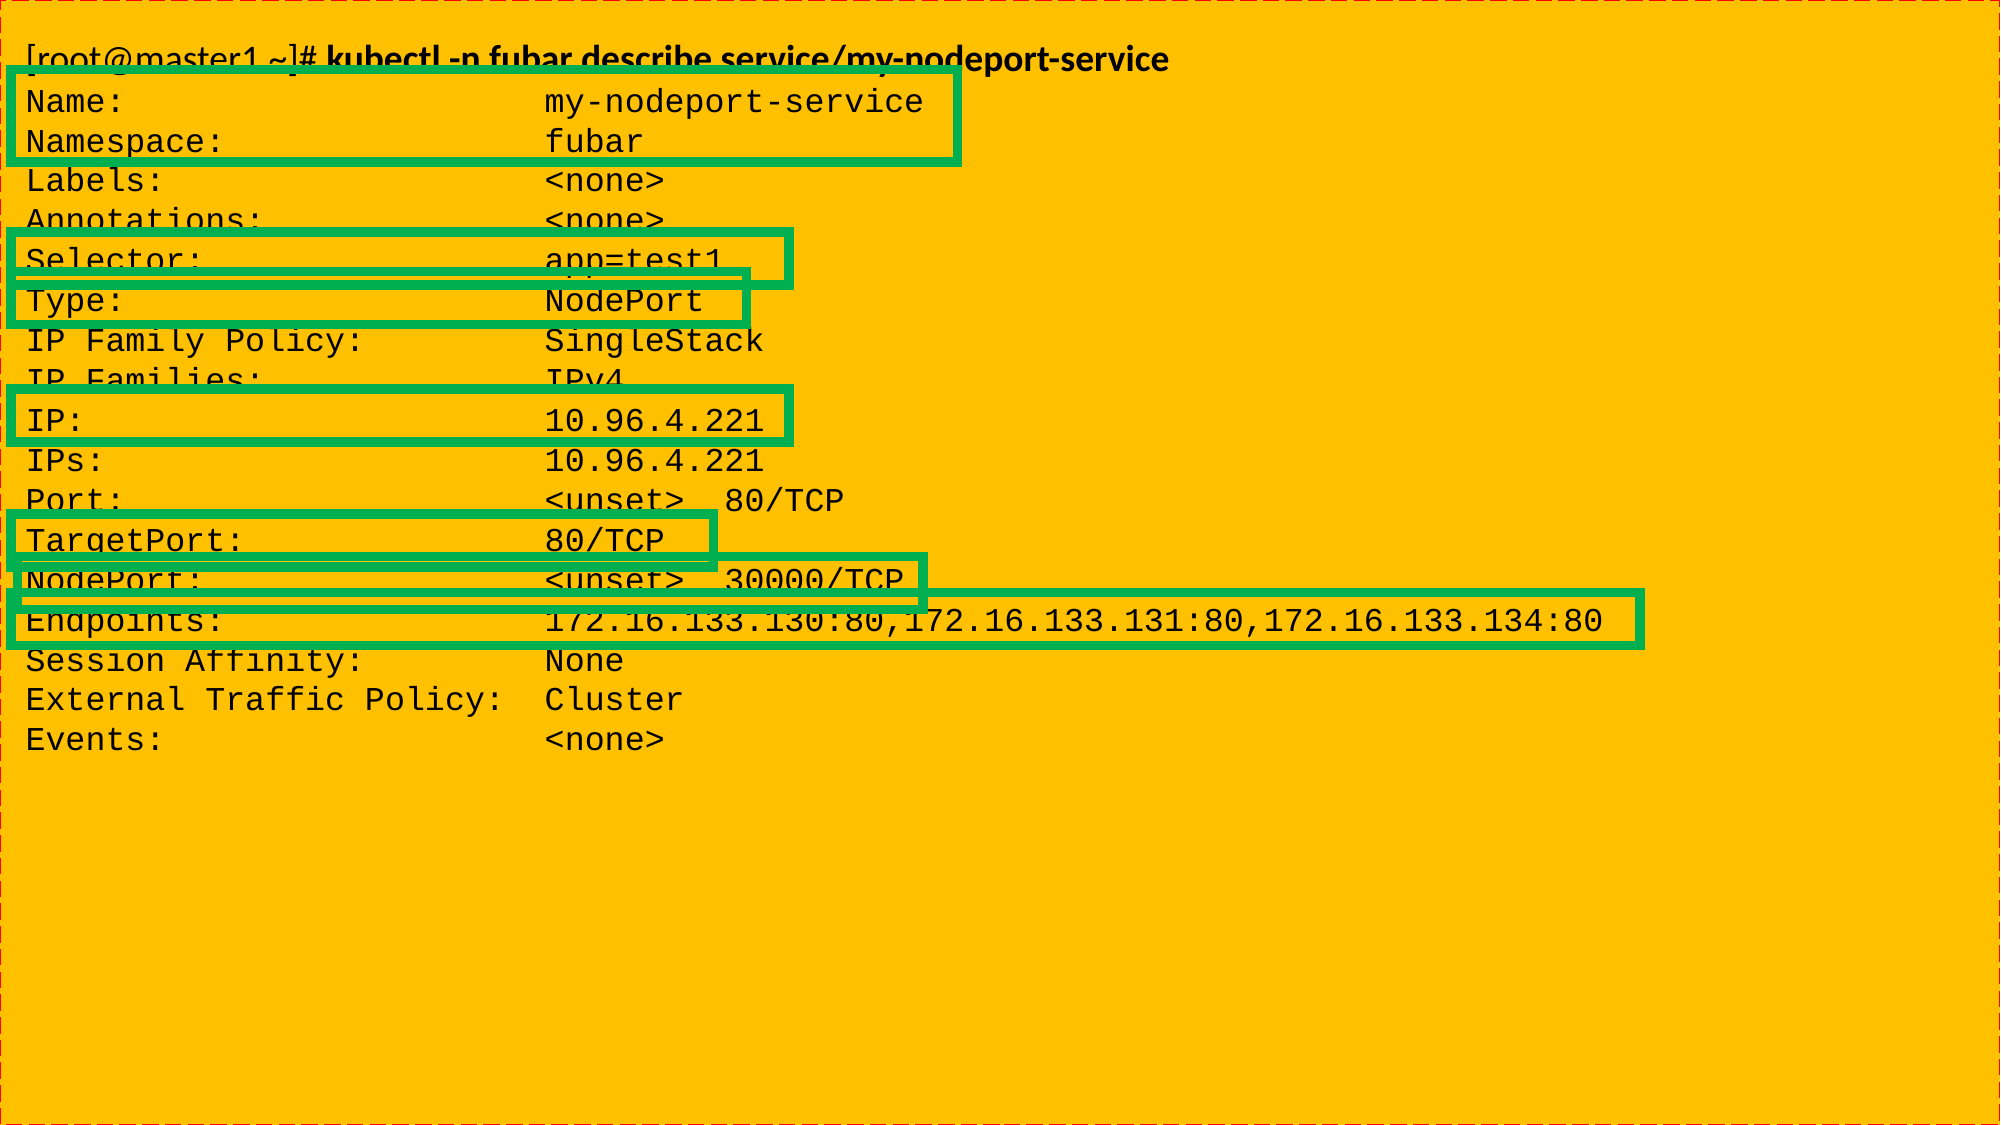

[root@master1 ~]# kubectl -n fubar describe service/my-nodeport-service
Name:                     my-nodeport-service
Namespace:                fubar
Labels:                   <none>
Annotations:              <none>
Selector:                 app=test1
Type:                     NodePort
IP Family Policy:         SingleStack
IP Families:              IPv4
IP:                       10.96.4.221
IPs:                      10.96.4.221
Port:                     <unset>  80/TCP
TargetPort:               80/TCP
NodePort:                 <unset>  30000/TCP
Endpoints:                172.16.133.130:80,172.16.133.131:80,172.16.133.134:80
Session Affinity:         None
External Traffic Policy:  Cluster
Events:                   <none>